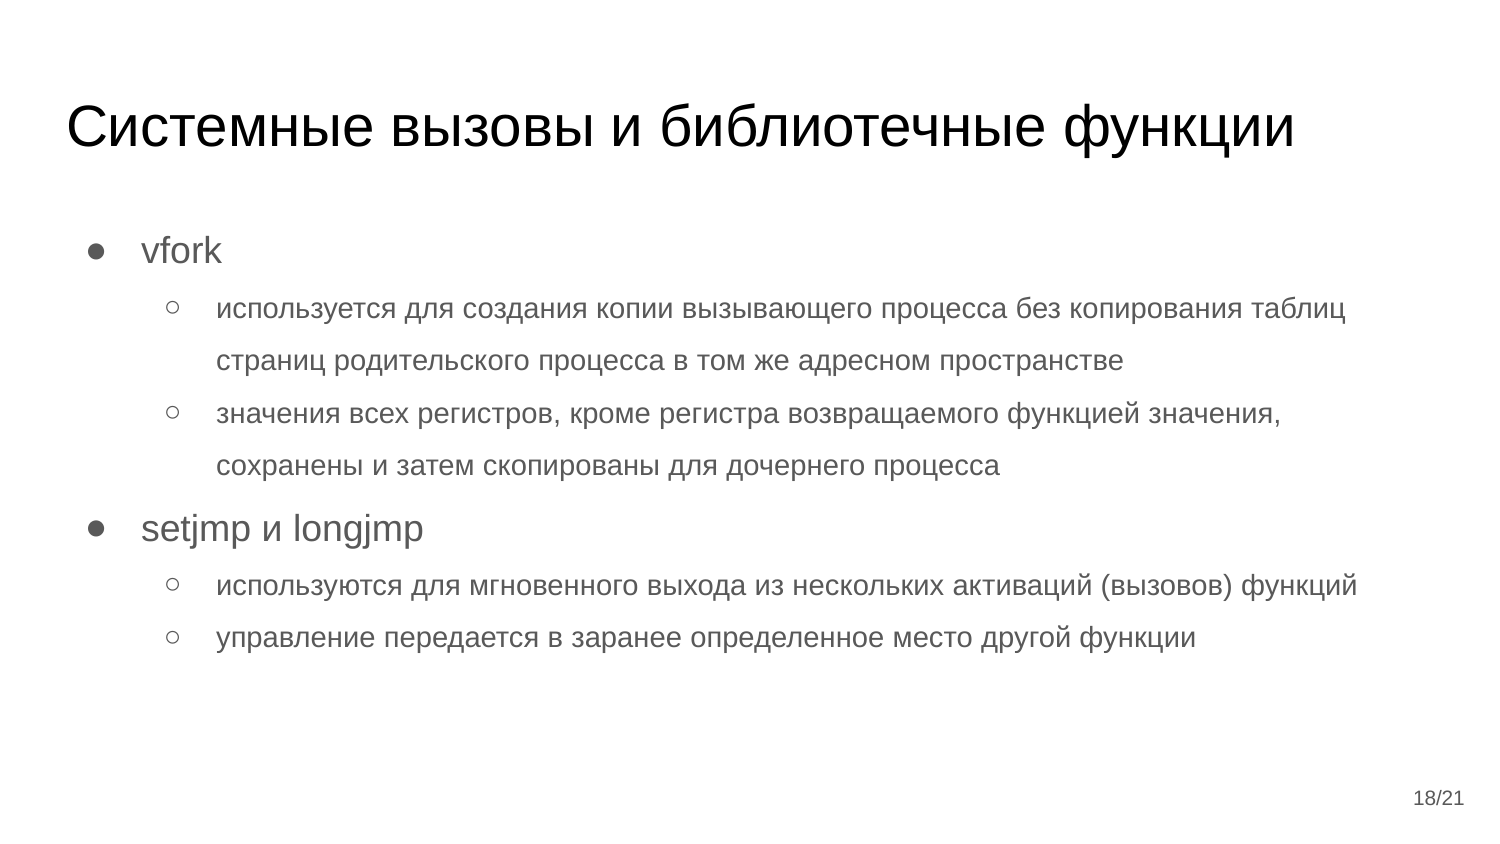

# Системные вызовы и библиотечные функции
vfork
используется для создания копии вызывающего процесса без копирования таблиц страниц родительского процесса в том же адресном пространстве
значения всех регистров, кроме регистра возвращаемого функцией значения, сохранены и затем скопированы для дочернего процесса
setjmp и longjmp
используются для мгновенного выхода из нескольких активаций (вызовов) функций
управление передается в заранее определенное место другой функции
18/21